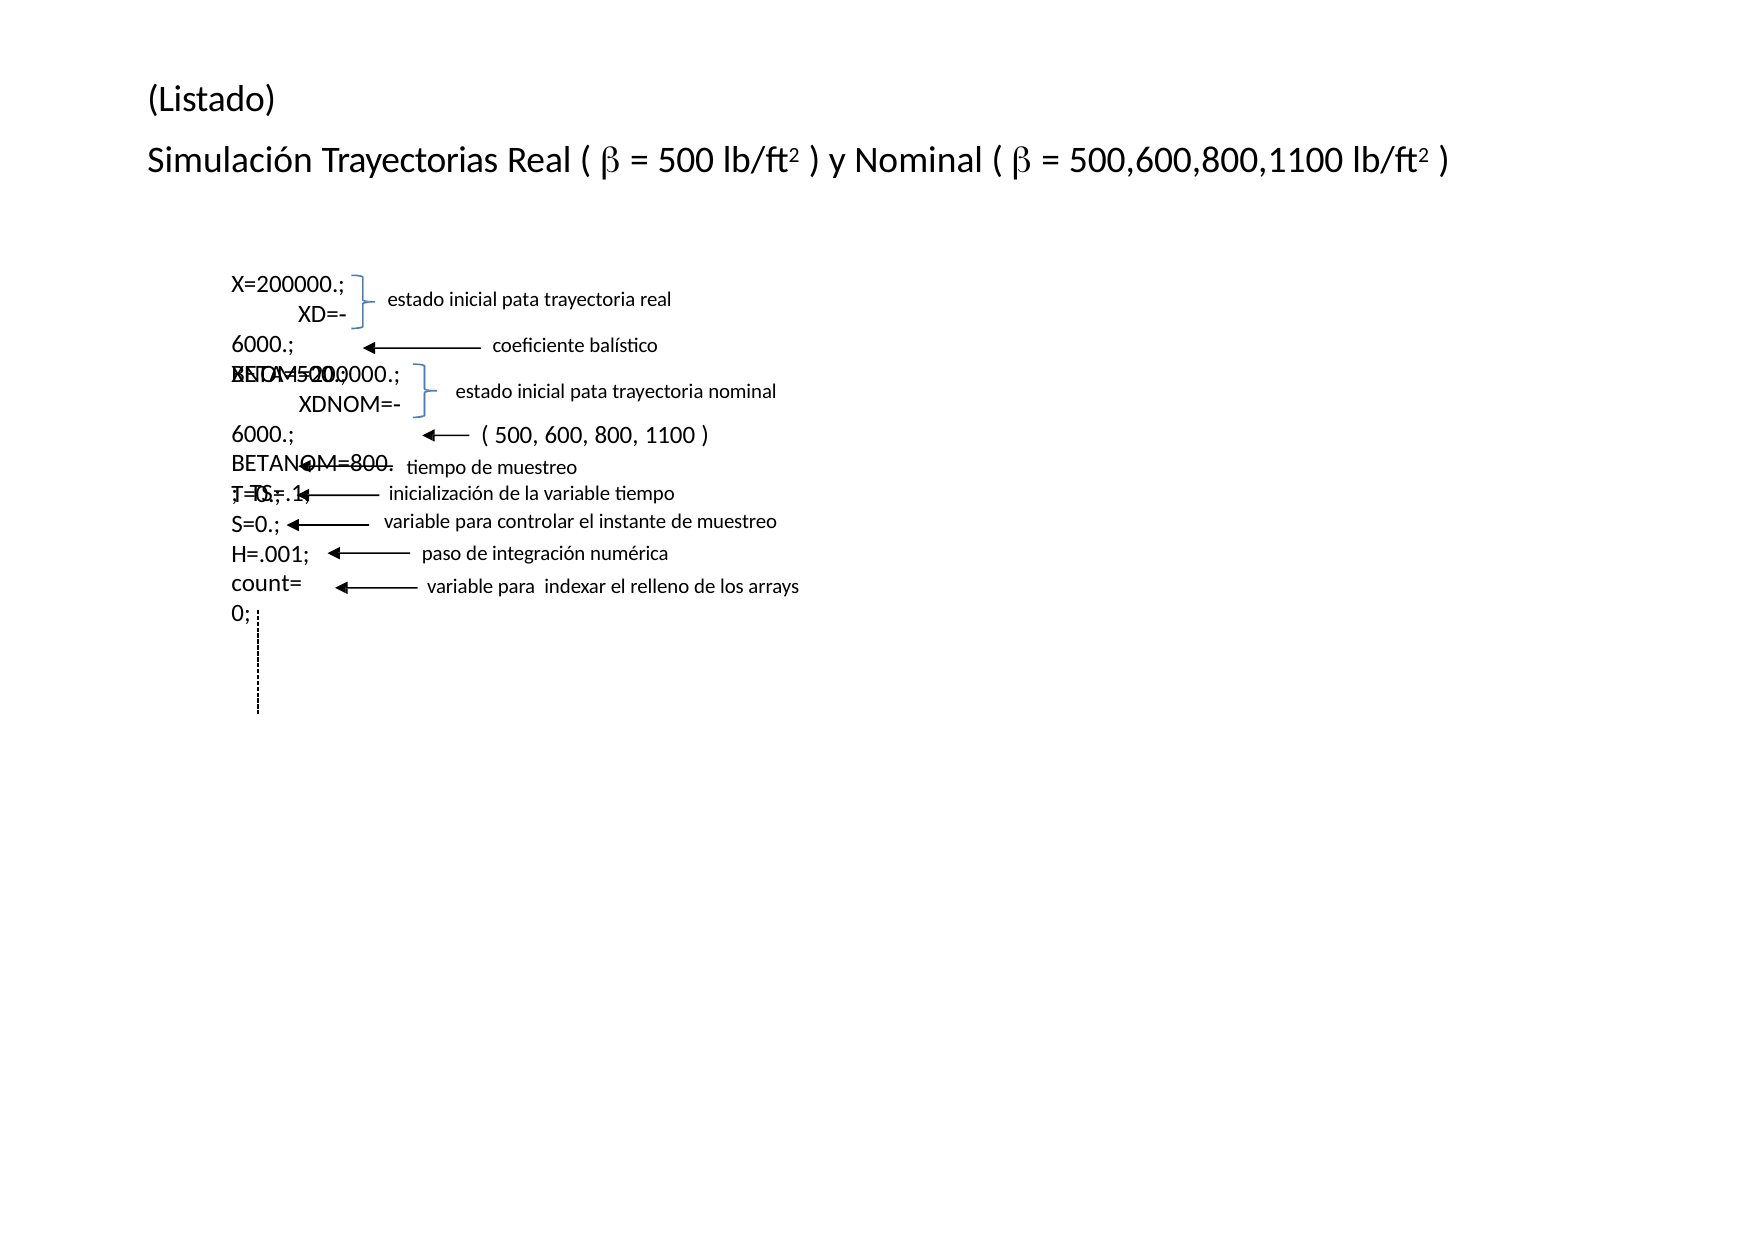

(Listado)
Simulación Trayectorias Real ( β = 500 lb/ft2 ) y Nominal ( β = 500,600,800,1100 lb/ft2 )
X=200000.;  XD=‐6000.;  BETA=500.;

estado inicial pata trayectoria real
coeficiente balístico

XNOM=200000.;  XDNOM=‐6000.;  BETANOM=800.;  TS=.1;

estado inicial pata trayectoria nominal
( 500, 600, 800, 1100 )
tiempo de muestreo

inicialización de la variable tiempo
variable para controlar el instante de muestreo
paso de integración numérica
variable para indexar el relleno de los arrays
T=0.;
S=0.;  H=.001;
count=0;